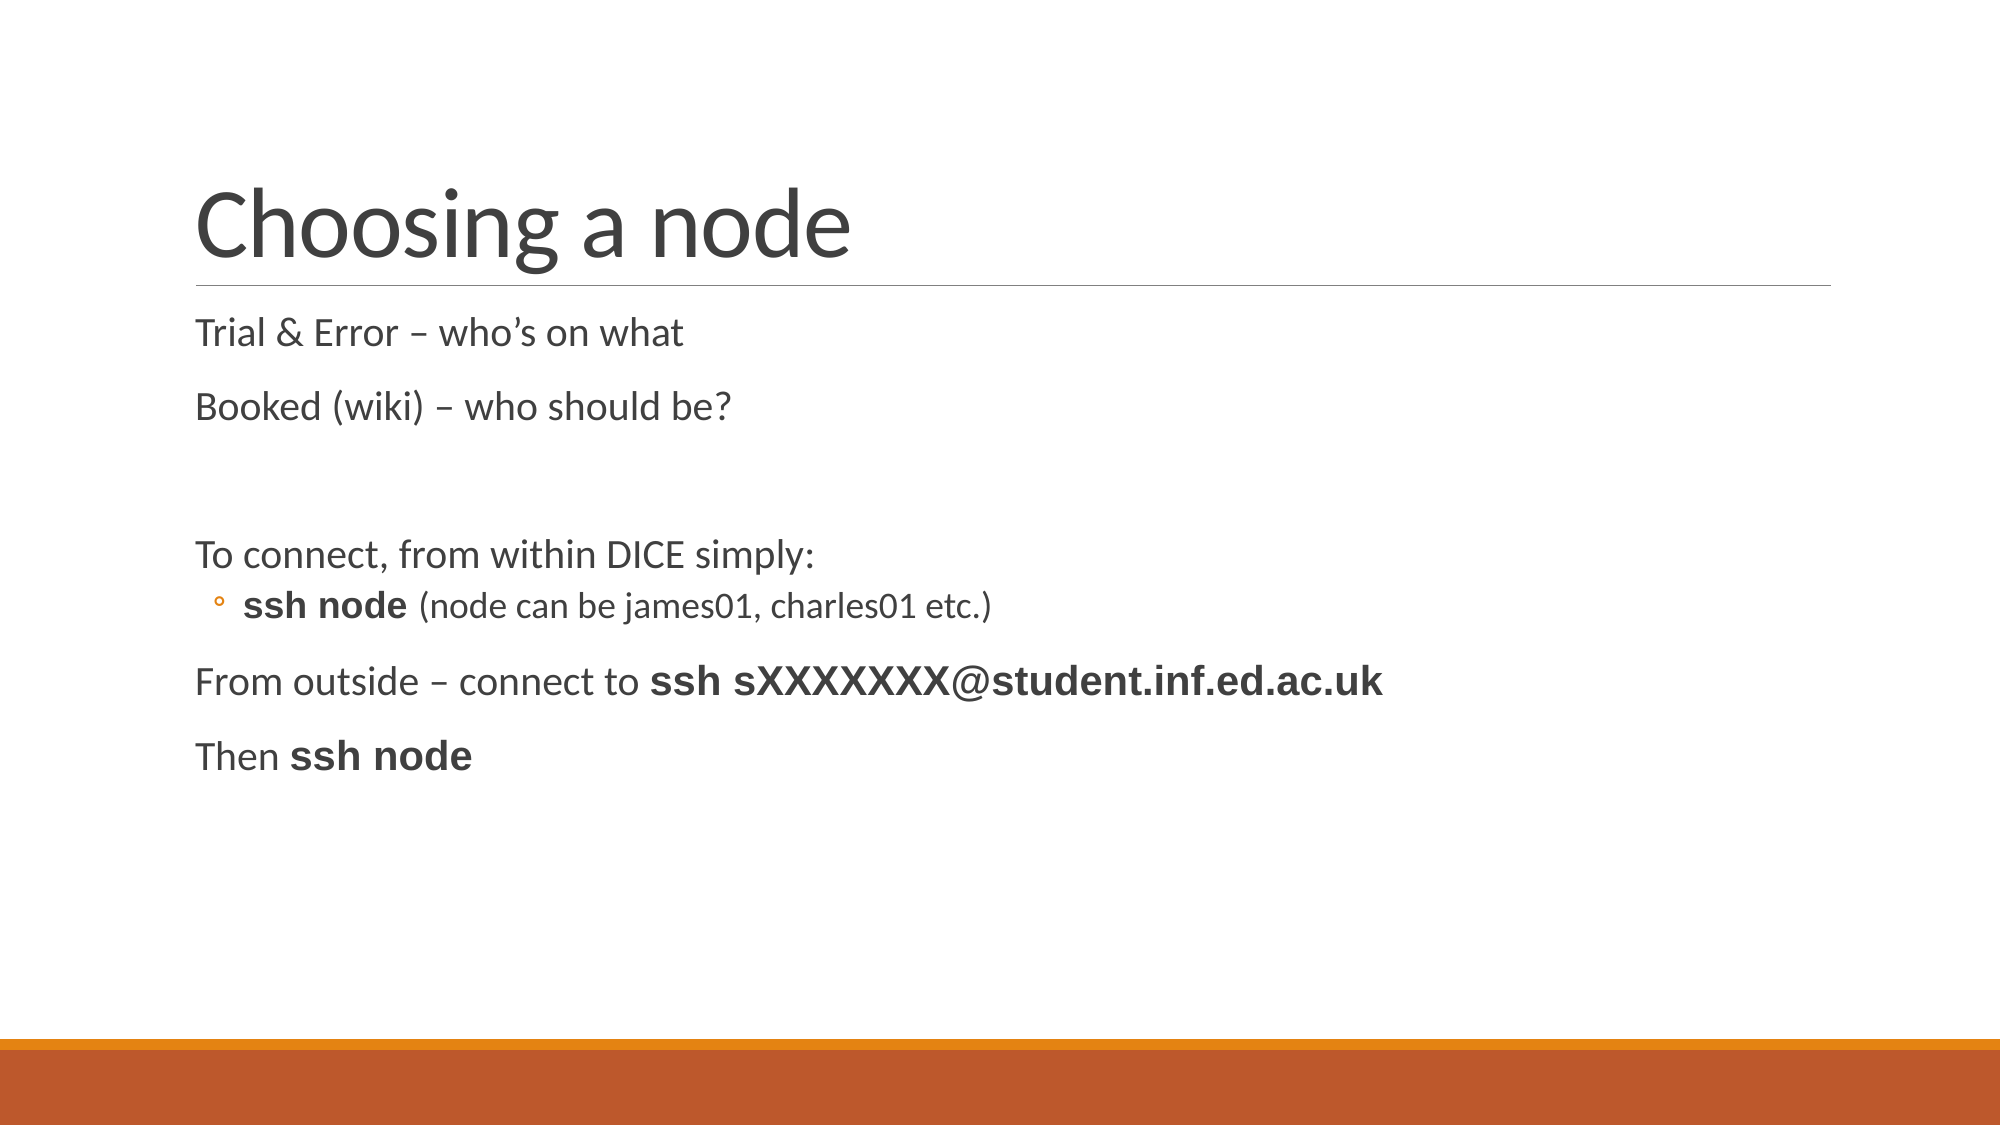

# Choosing a node
Trial & Error – who’s on what
Booked (wiki) – who should be?

To connect, from within DICE simply:
ssh node (node can be james01, charles01 etc.)
From outside – connect to ssh sXXXXXXX@student.inf.ed.ac.uk
Then ssh node